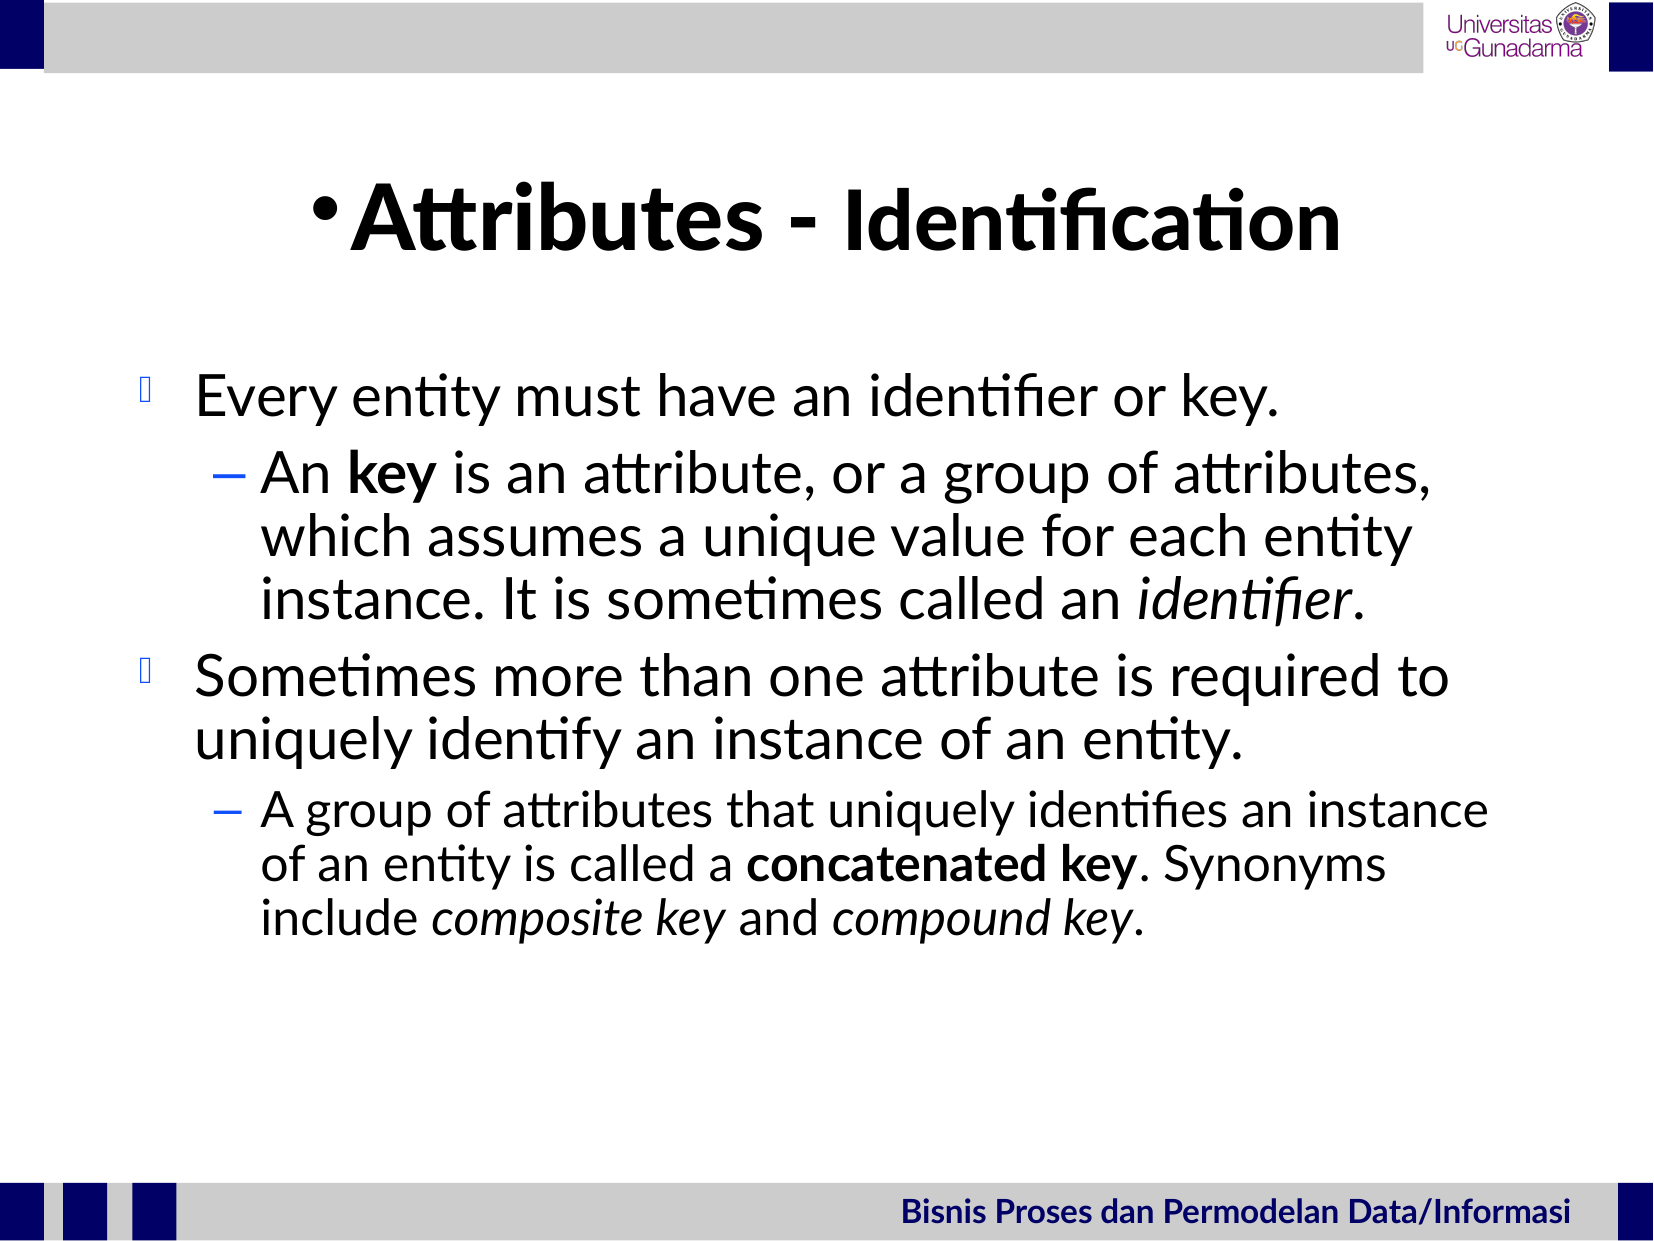

Attributes - Identification
Every entity must have an identifier or key.
An key is an attribute, or a group of attributes, which assumes a unique value for each entity instance. It is sometimes called an identifier.
Sometimes more than one attribute is required to uniquely identify an instance of an entity.
A group of attributes that uniquely identifies an instance of an entity is called a concatenated key. Synonyms include composite key and compound key.